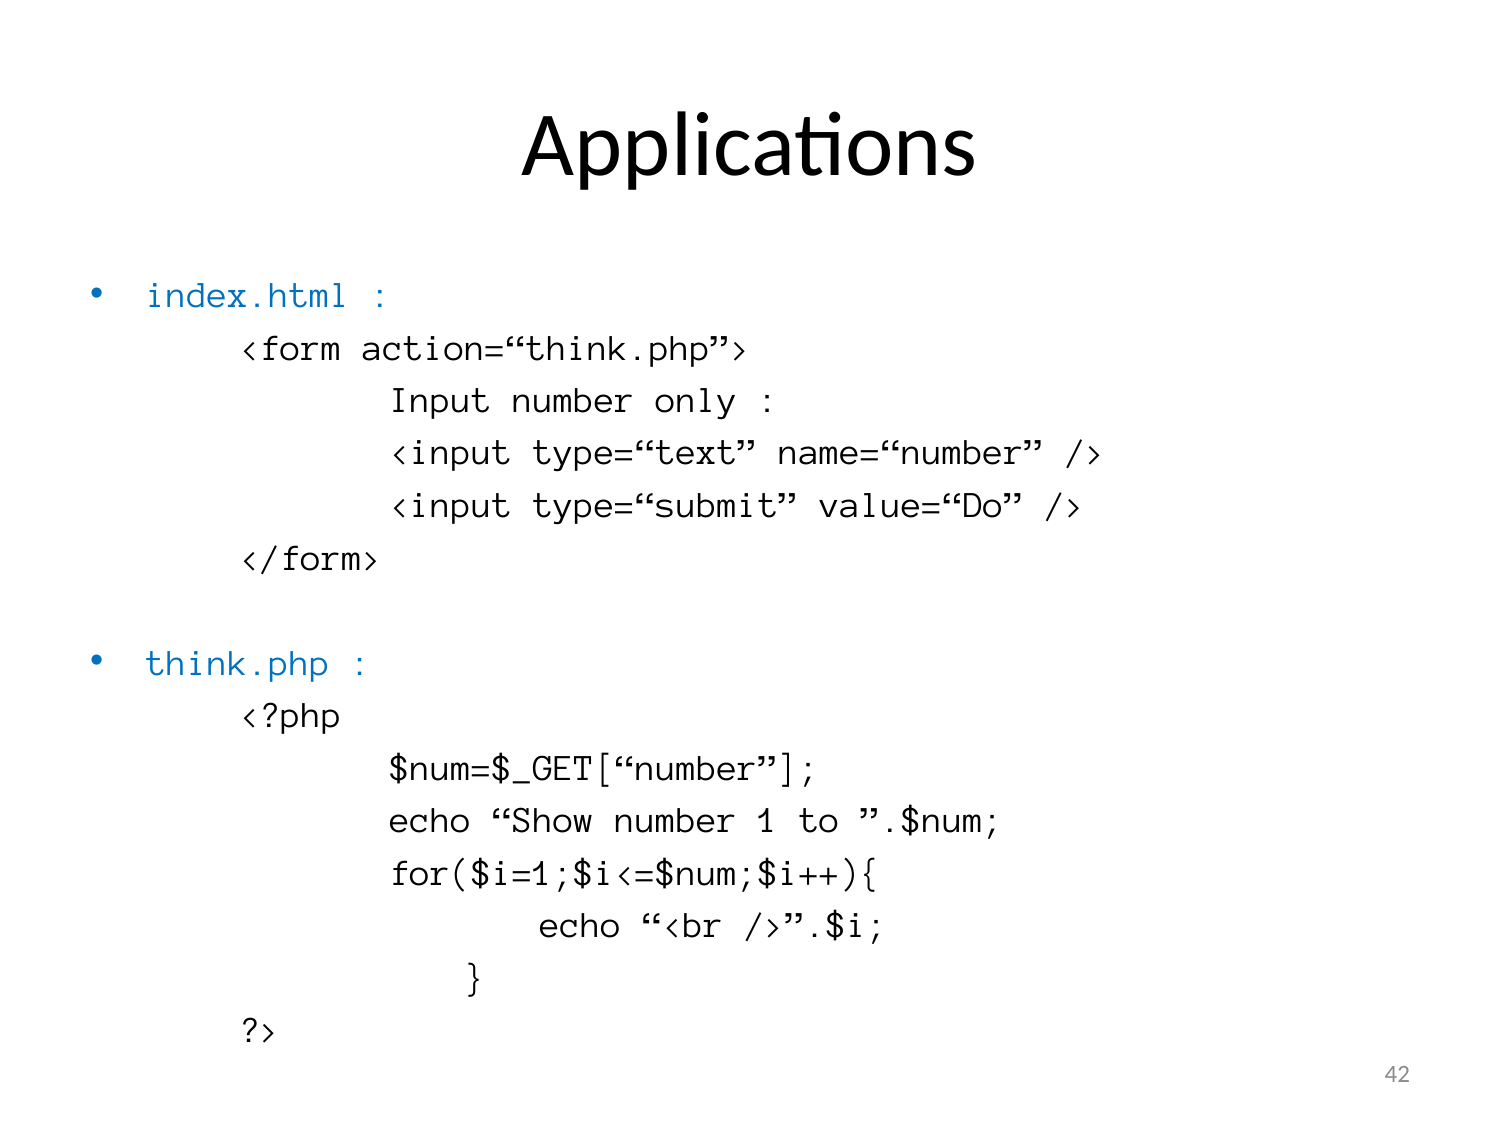

# Applications
index.html :
	<form action=“think.php”>
		Input number only :
		<input type=“text” name=“number” />
		<input type=“submit” value=“Do” />
	</form>

think.php :
	<?php
		$num=$_GET[“number”];
		echo “Show number 1 to ”.$num;
		for($i=1;$i<=$num;$i++){
			echo “<br />”.$i;
		}
	?>

42